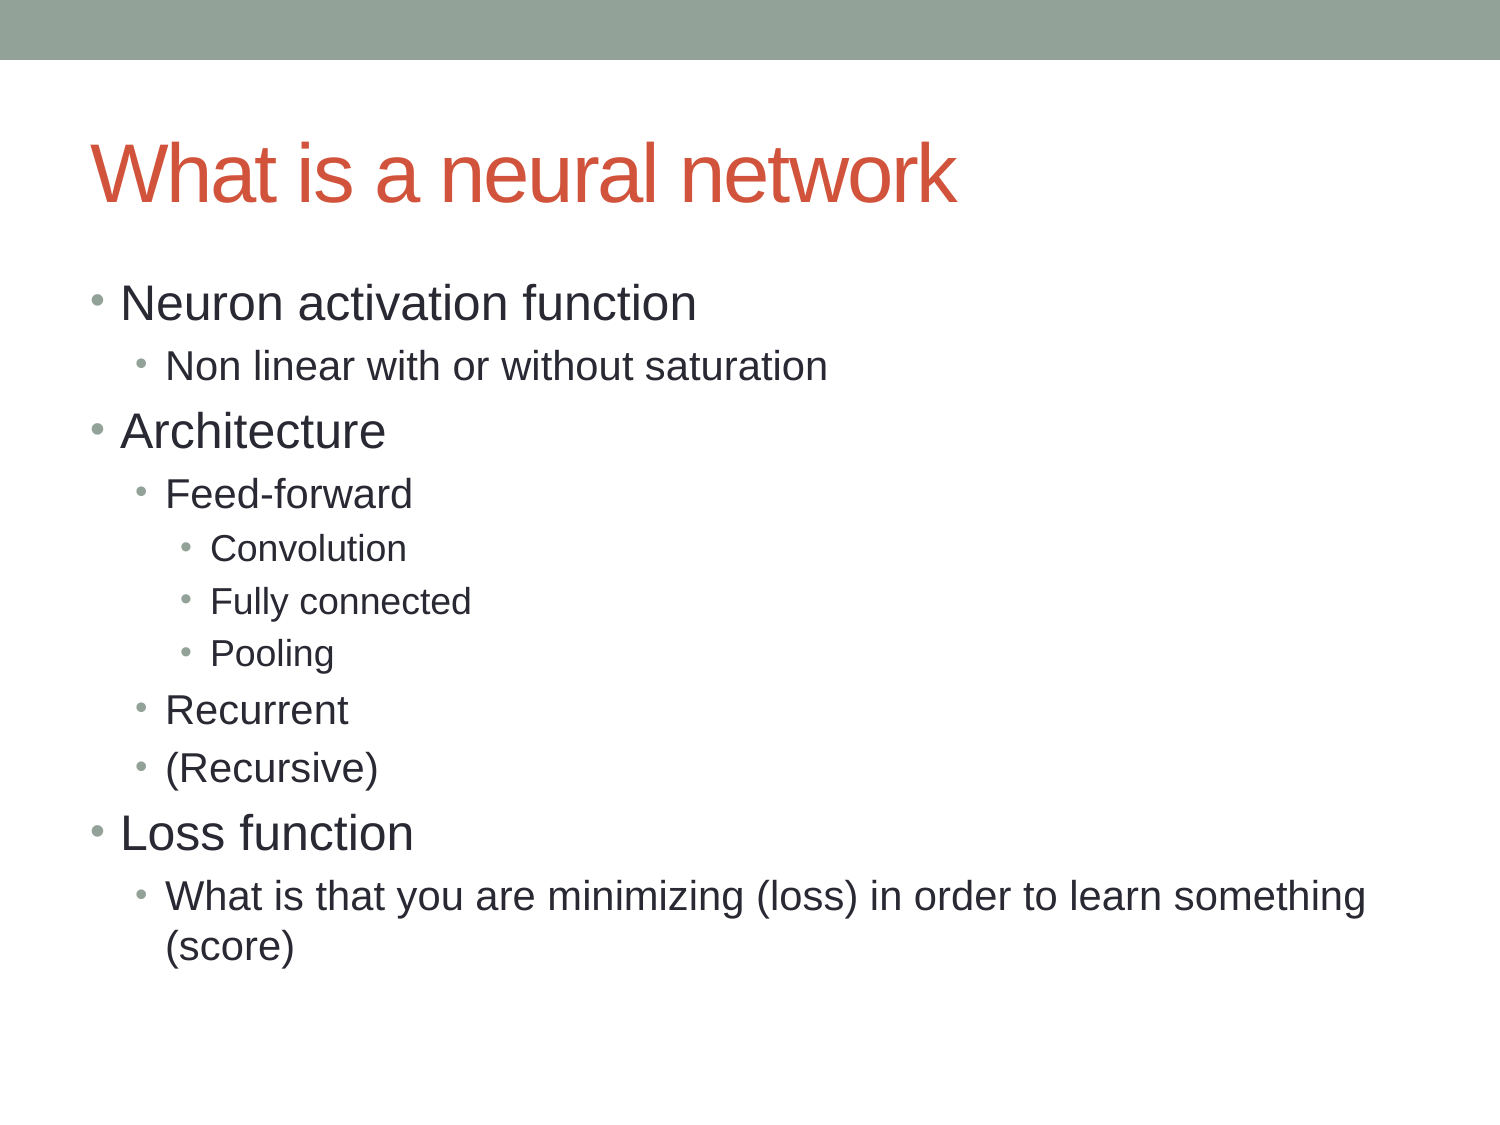

# What is a neural network
Neuron activation function
Non linear with or without saturation
Architecture
Feed-forward
Convolution
Fully connected
Pooling
Recurrent
(Recursive)
Loss function
What is that you are minimizing (loss) in order to learn something (score)